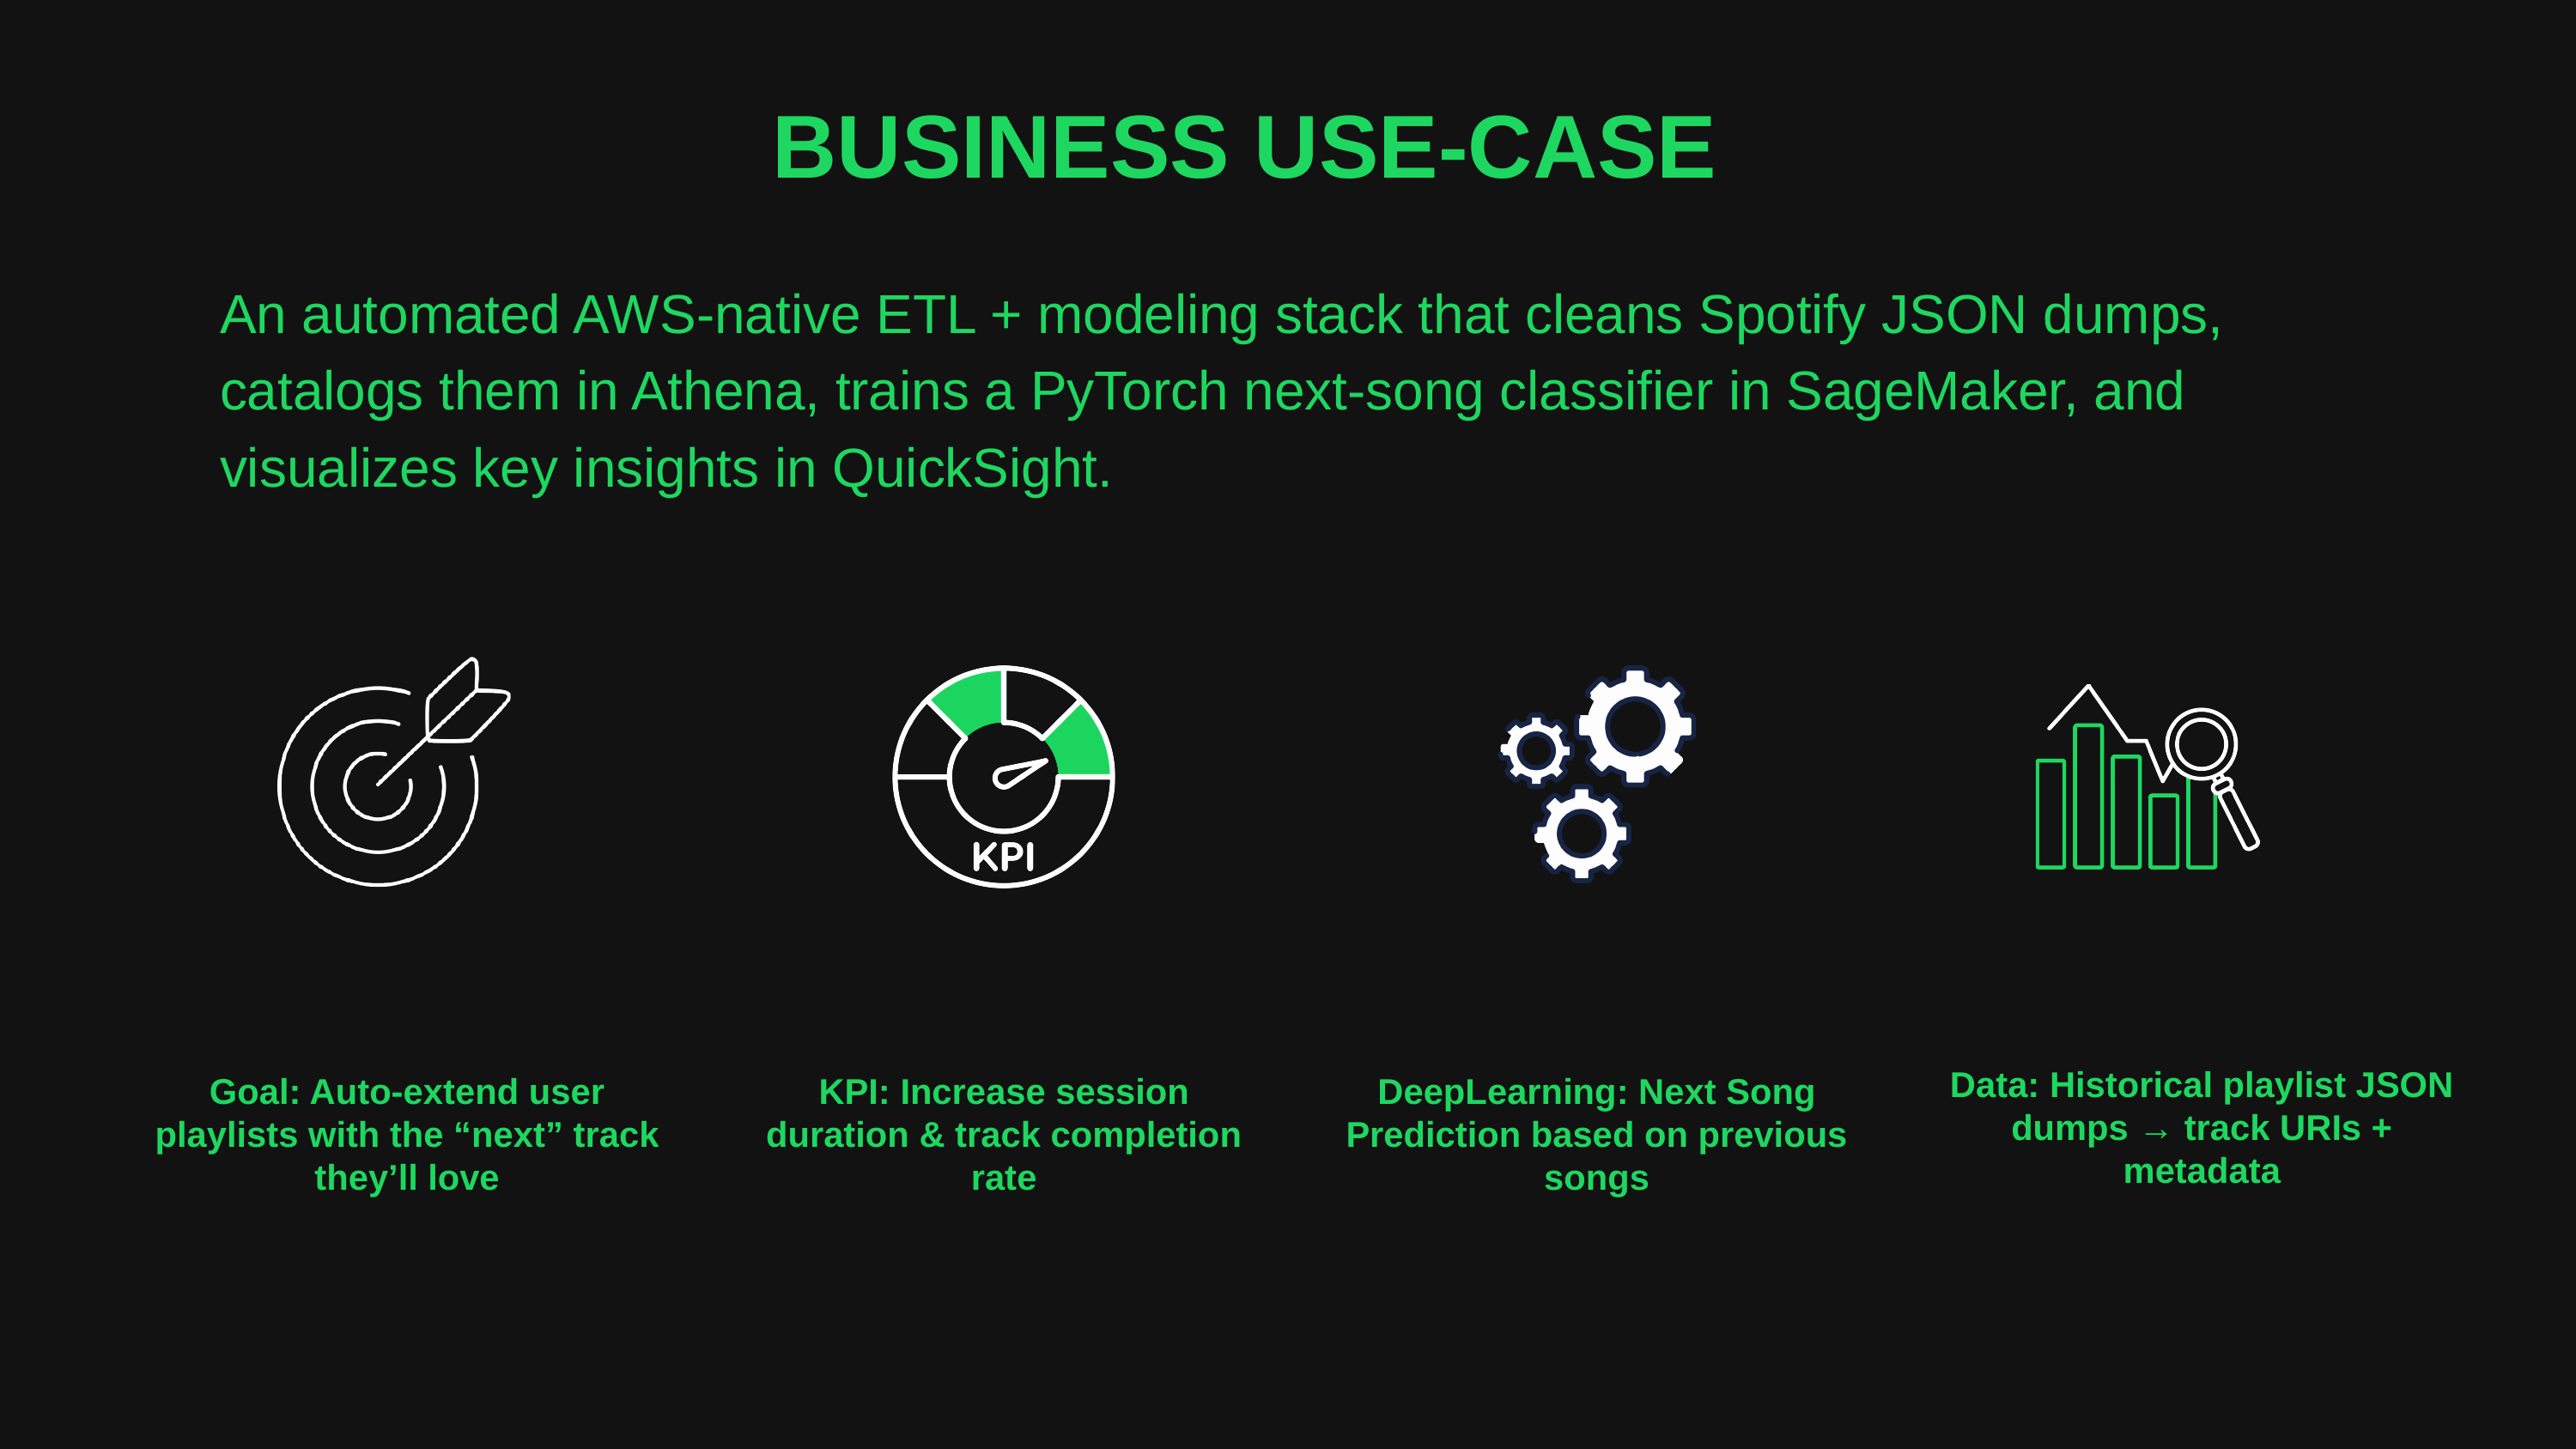

BUSINESS USE-CASE
An automated AWS-native ETL + modeling stack that cleans Spotify JSON dumps, catalogs them in Athena, trains a PyTorch next-song classifier in SageMaker, and visualizes key insights in QuickSight.

Data: Historical playlist JSON dumps → track URIs + metadata
Goal: Auto-extend user playlists with the “next” track they’ll love
KPI: Increase session duration & track completion rate
DeepLearning: Next Song Prediction based on previous songs